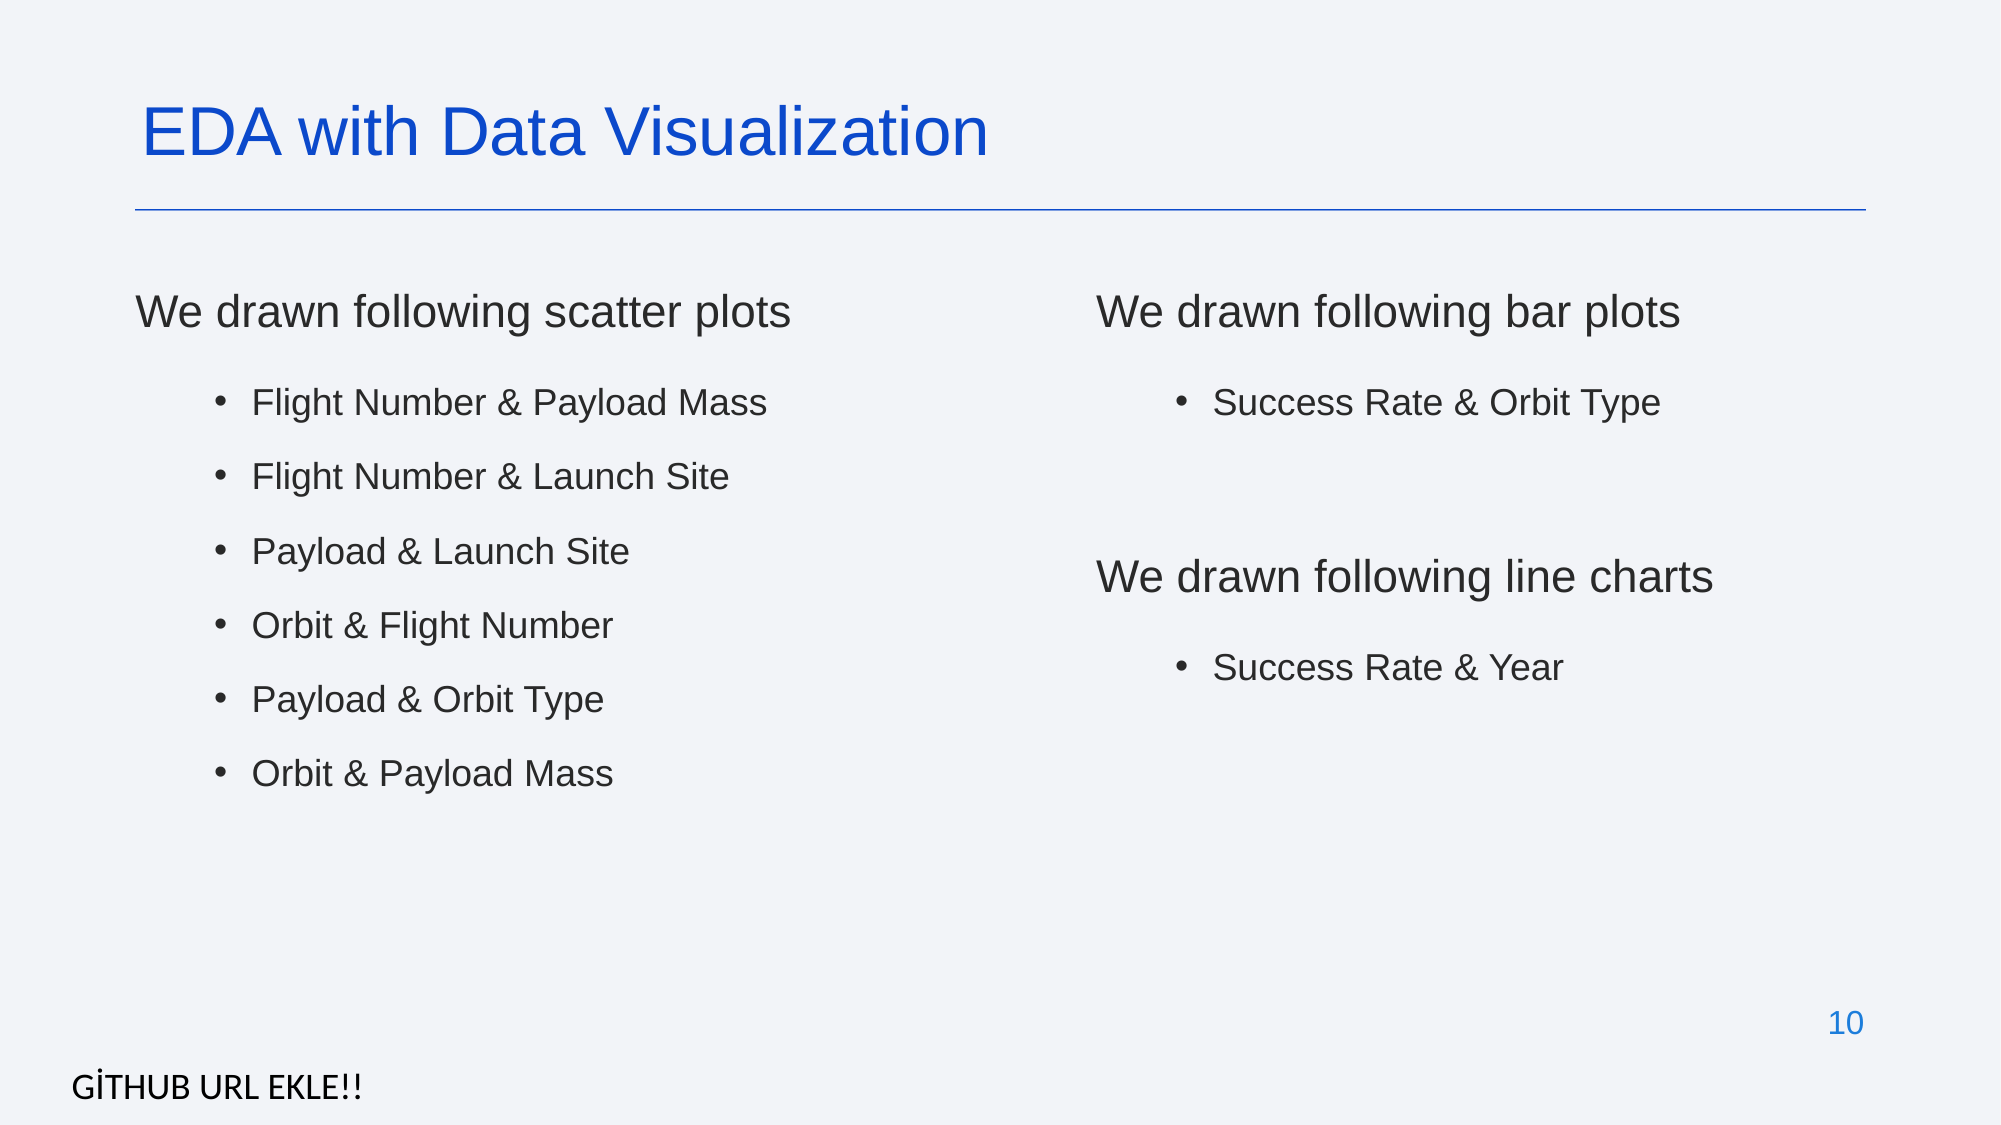

EDA with Data Visualization
We drawn following scatter plots
We drawn following bar plots
Flight Number & Payload Mass
Flight Number & Launch Site
Payload & Launch Site
Orbit & Flight Number
Payload & Orbit Type
Orbit & Payload Mass
Success Rate & Orbit Type
We drawn following line charts
Success Rate & Year

10
GİTHUB URL EKLE!!